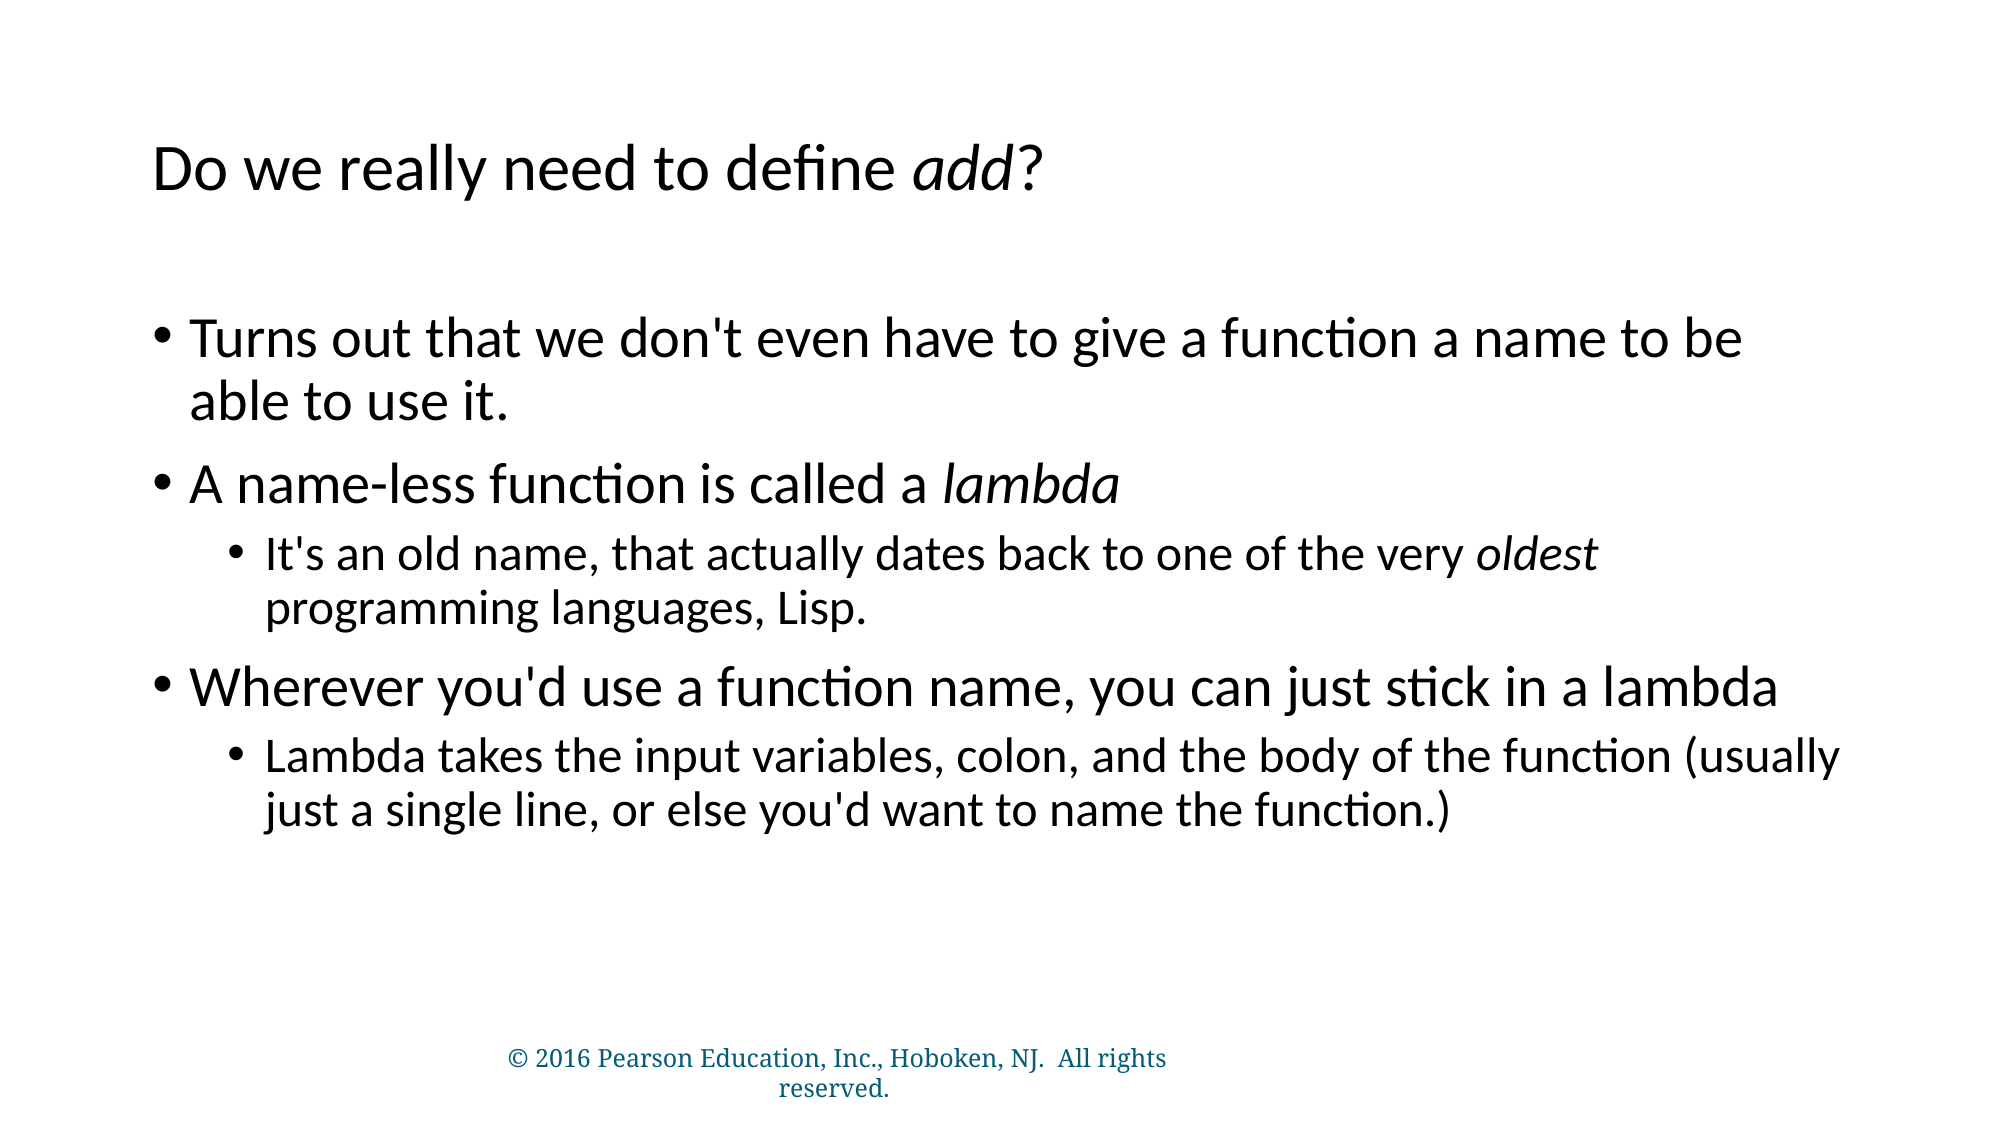

# Do we really need to define add?
Turns out that we don't even have to give a function a name to be able to use it.
A name-less function is called a lambda
It's an old name, that actually dates back to one of the very oldest programming languages, Lisp.
Wherever you'd use a function name, you can just stick in a lambda
Lambda takes the input variables, colon, and the body of the function (usually just a single line, or else you'd want to name the function.)
© 2016 Pearson Education, Inc., Hoboken, NJ.  All rights reserved.